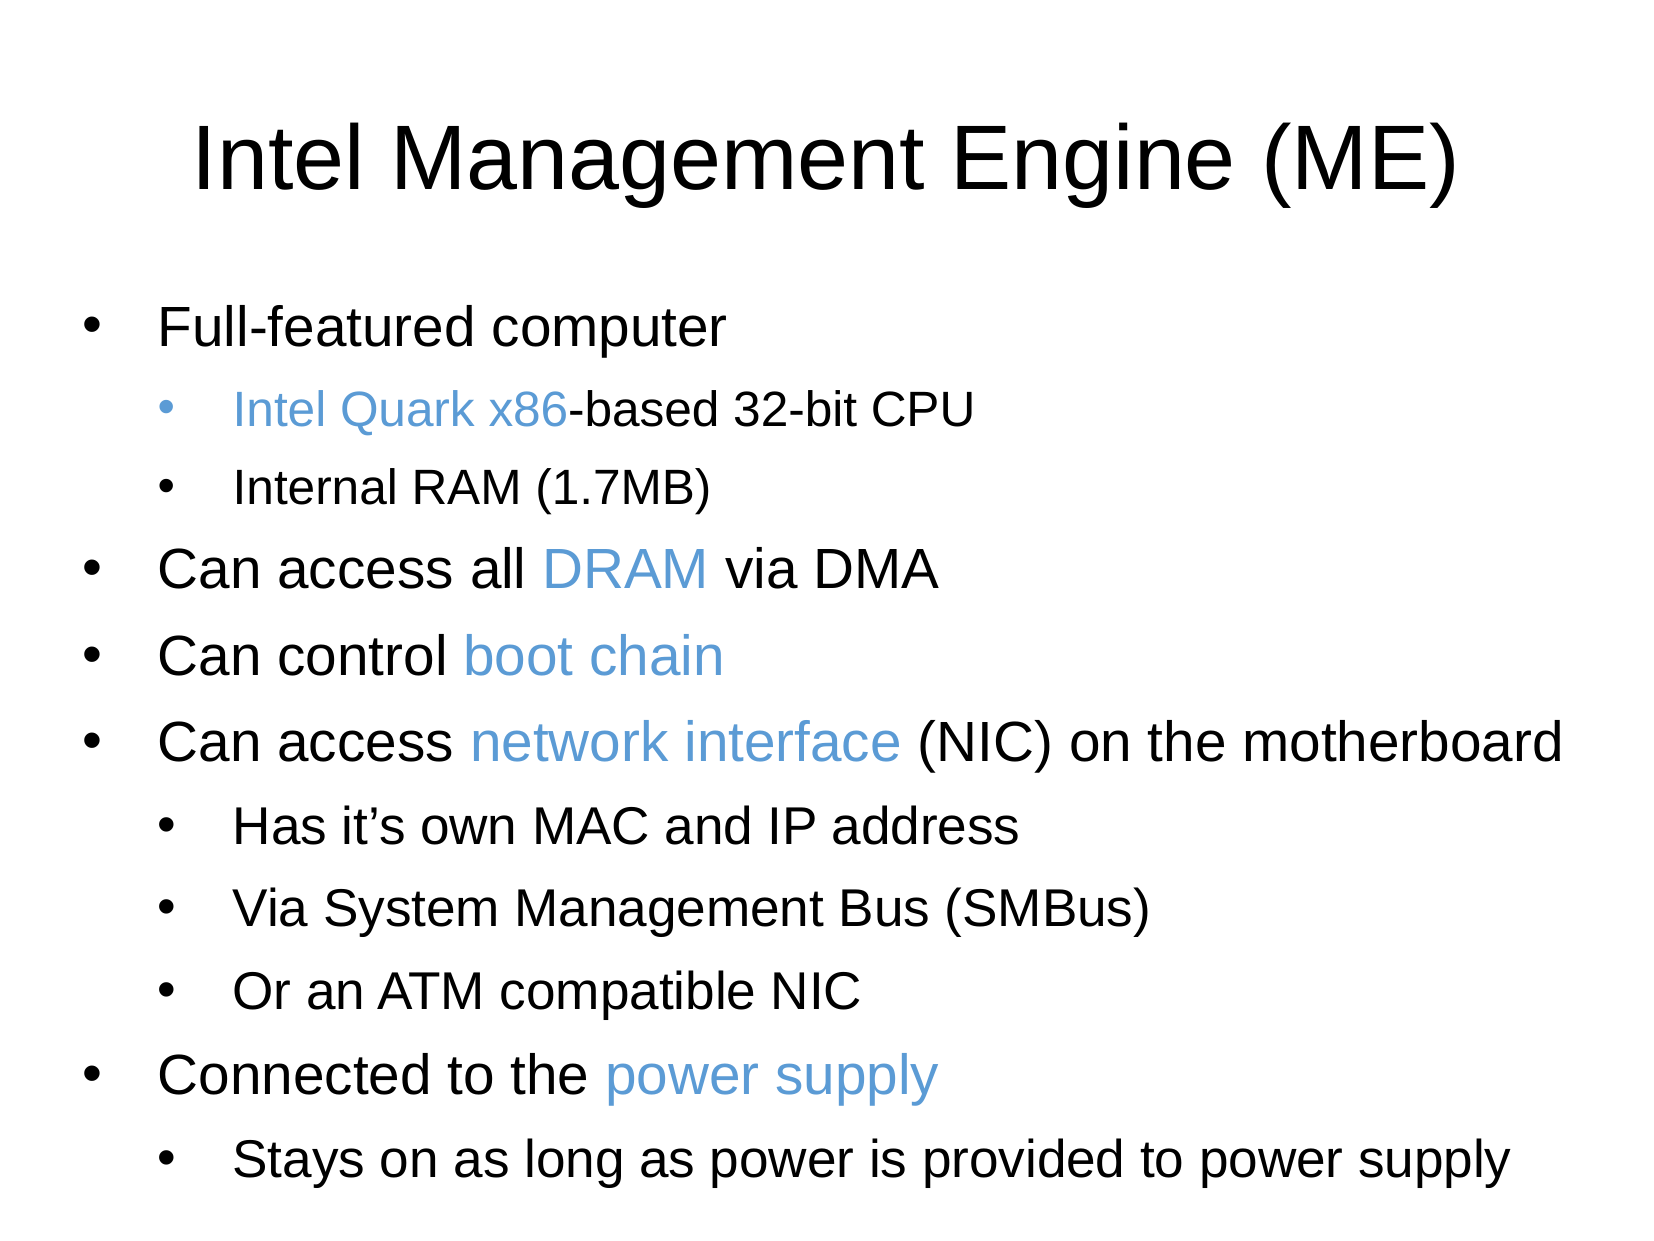

Intel Management Engine (ME)
Full-featured computer
Intel Quark x86-based 32-bit CPU
Internal RAM (1.7MB)
Can access all DRAM via DMA
Can control boot chain
Can access network interface (NIC) on the motherboard
Has it’s own MAC and IP address
Via System Management Bus (SMBus)
Or an ATM compatible NIC
Connected to the power supply
Stays on as long as power is provided to power supply